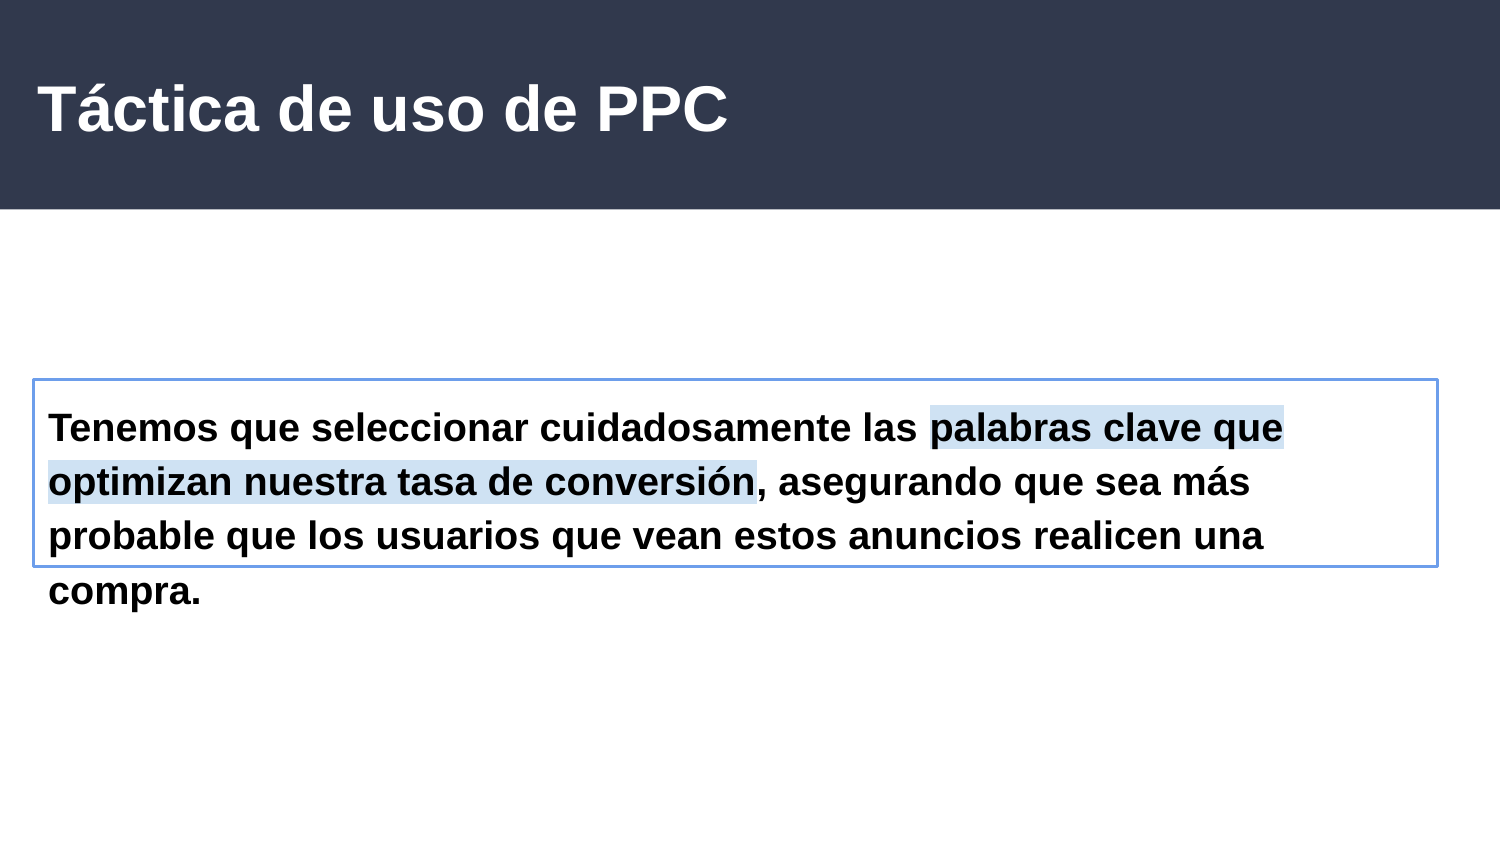

# Táctica de uso de PPC
Tenemos que seleccionar cuidadosamente las palabras clave que optimizan nuestra tasa de conversión, asegurando que sea más probable que los usuarios que vean estos anuncios realicen una compra.